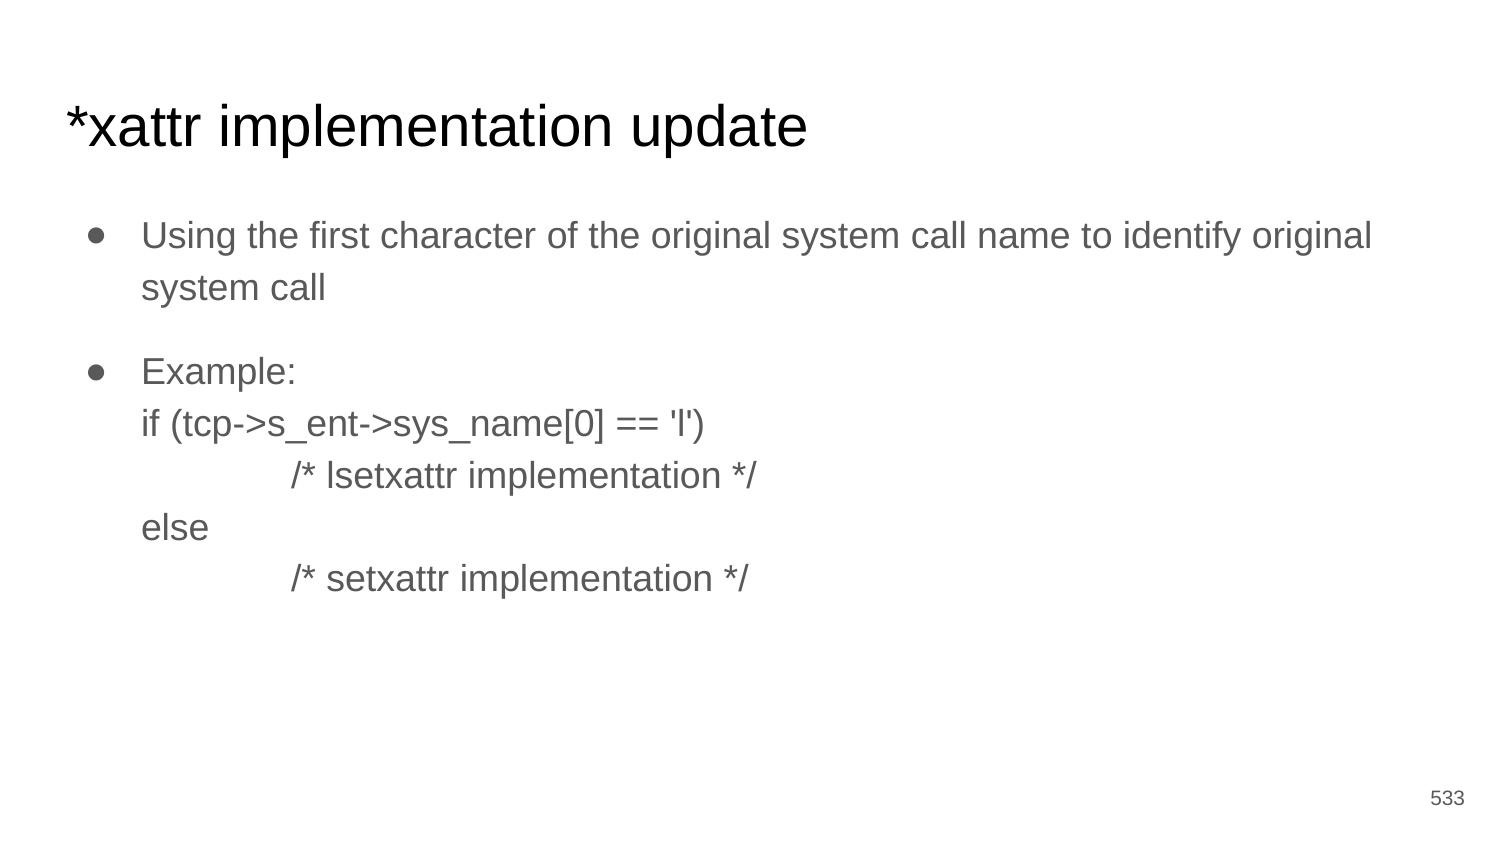

# *xattr implementation update
Using the first character of the original system call name to identify original system call
Example:
if (tcp->s_ent->sys_name[0] == 'l')
	/* lsetxattr implementation */
else
	/* setxattr implementation */
533